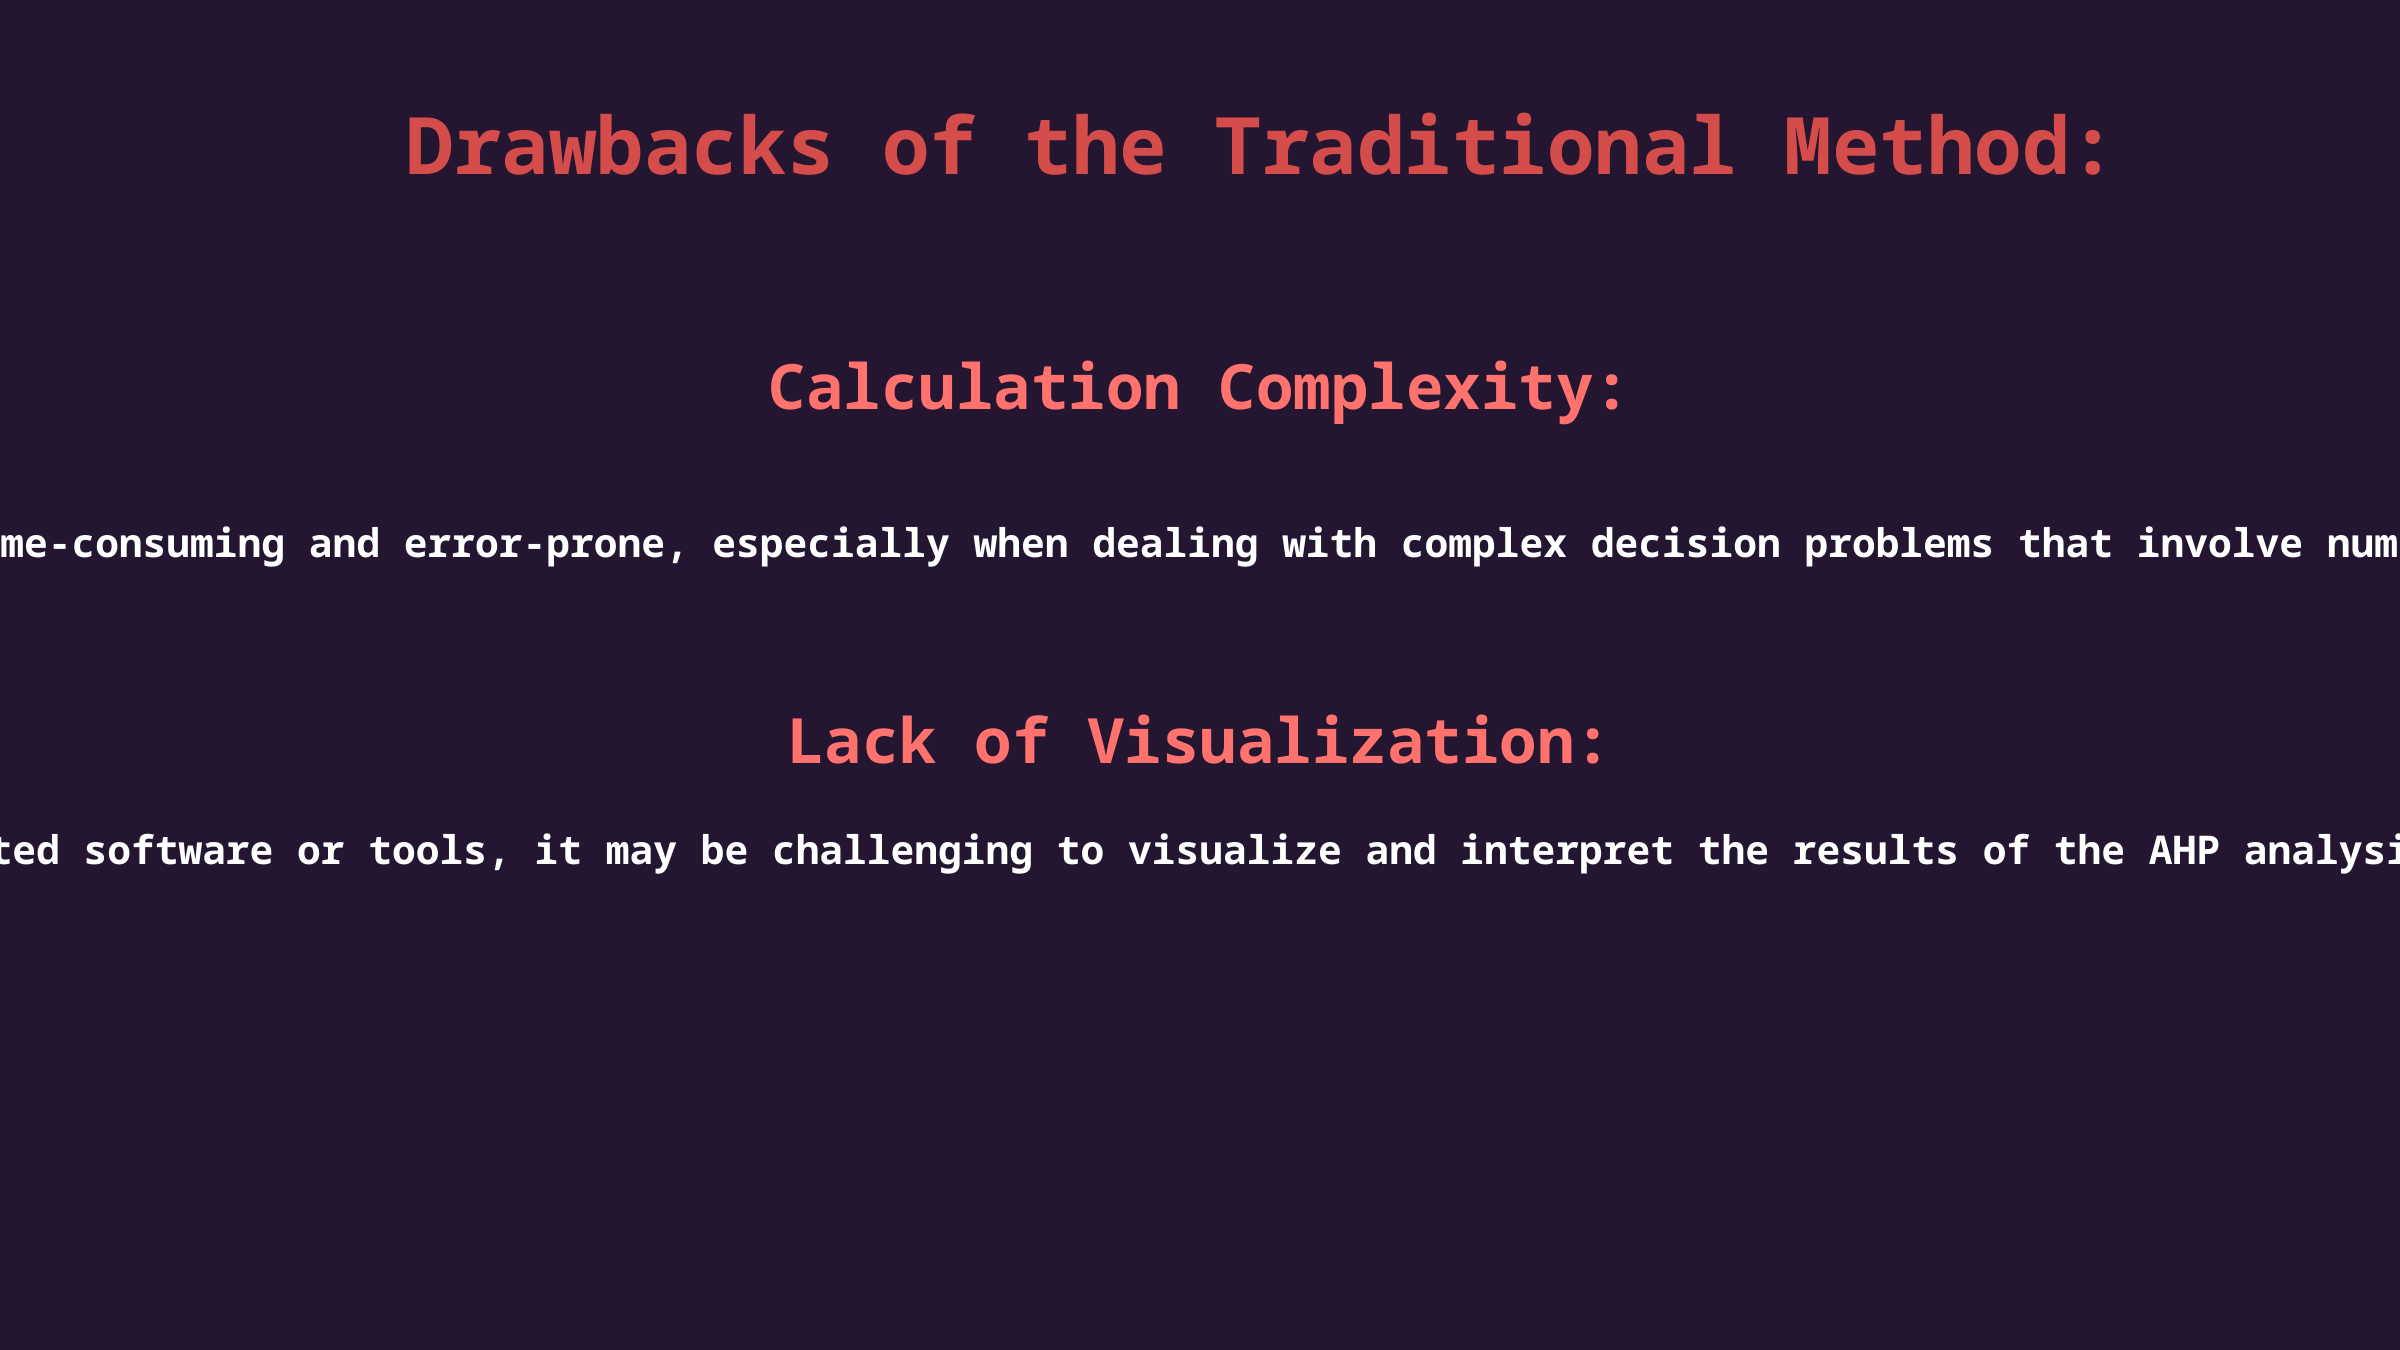

Drawbacks of the Traditional Method:
Calculation Complexity:

Manual calculations can become time-consuming and error-prone, especially when dealing with complex decision problems that involve numerous criteria and alternatives .
Lack of Visualization:
Without dedicated software or tools, it may be challenging to visualize and interpret the results of the AHP analysis effectively.